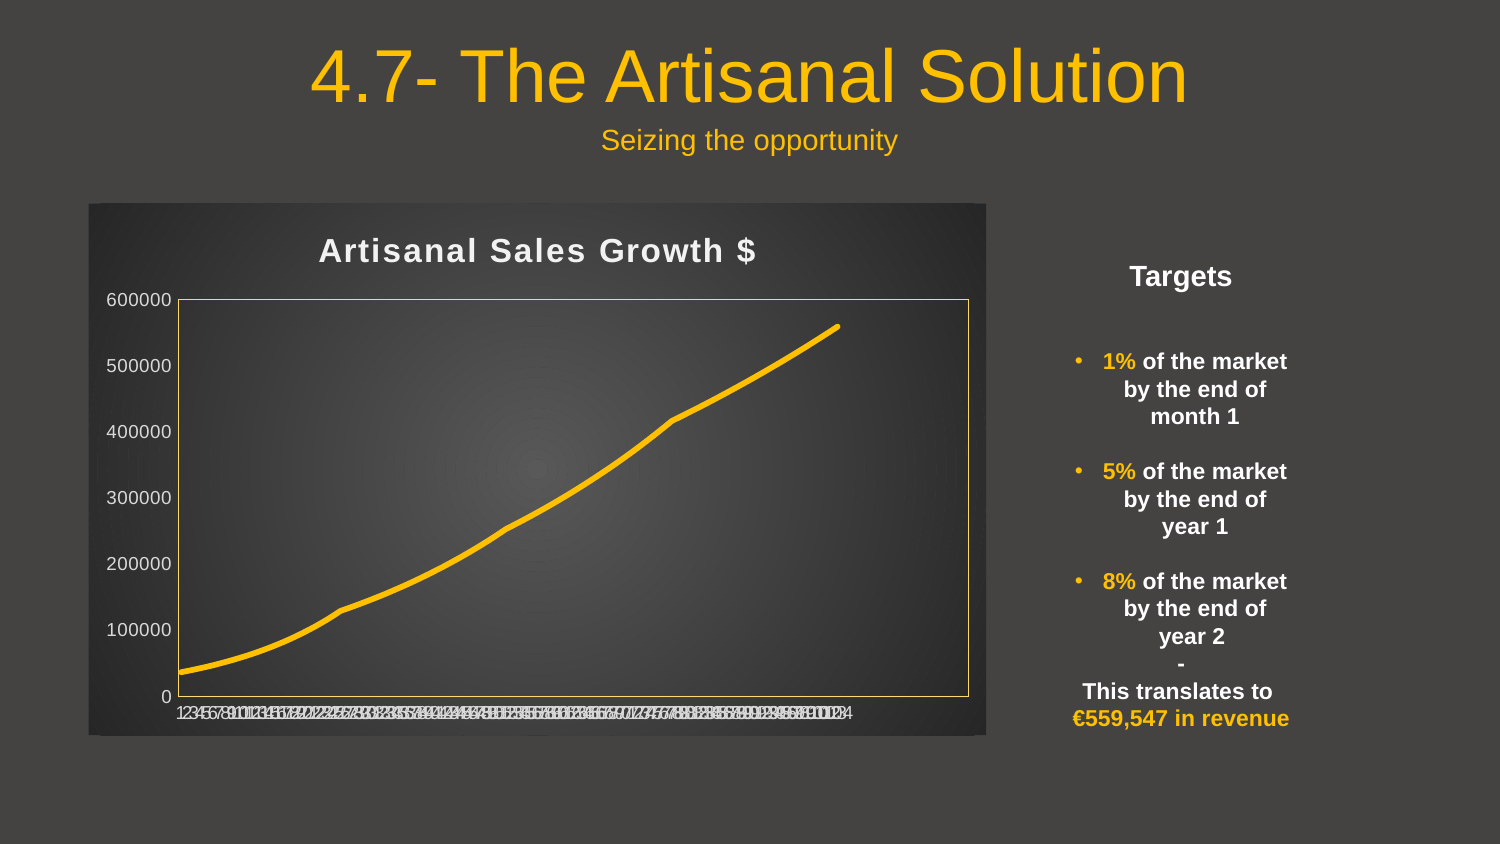

4.7- The Artisanal Solution
Seizing the opportunity

Targets

1% of the market by the end of month 1

5% of the market by the end of year 1

8% of the market by the end of year 2
-
This translates to  €559,547 in revenue

### Chart:

| Category | Artisanal Sales Growth $ |
|---|---|
| 1 | 37033.43 |
| 2 | 38936.73966858642 |
| 3 | 40937.86873155609 |
| 4 | 43041.8445547 |
| 5 | 45253.95288208837 |
| 6 | 47579.751115258594 |
| 7 | 50025.08227487862 |
| 8 | 52596.08967996121 |
| 9 | 55299.23238150704 |
| 10 | 58141.301389350214 |
| 11 | 61129.436732972106 |
| 12 | 64271.14539914501 |
| 13 | 67574.32019146957 |
| 14 | 71047.2595591862 |
| 15 | 74698.68844507574 |
| 16 | 78537.78020482462 |
| 17 | 82574.17965292213 |
| 18 | 86818.02729298676 |
| 19 | 91279.98479339495 |
| 20 | 95971.26177221355 |
| 21 | 100903.64395872699 |
| 22 | 106089.52280230822 |
| 23 | 111541.92660301889 |
| 24 | 117274.5532421469 |
| 25 | 123301.80459490928 |
| 26 | 129638.8227117741 |
| 27 | 133029.67132389988 |
| 28 | 136509.21137945168 |
| 29 | 140079.7627024726 |
| 30 | 143743.70579460196 |
| 31 | 147503.4834221658 |
| 32 | 151361.60224477944 |
| 33 | 155320.6344865481 |
| 34 | 159383.21965097953 |
| 35 | 163552.0662807521 |
| 36 | 167829.95376351173 |
| 37 | 172219.7341849013 |
| 38 | 176724.3342300582 |
| 39 | 181346.75713484766 |
| 40 | 186090.08468813283 |
| 41 | 190957.47928641635 |
| 42 | 195952.18604222347 |
| 43 | 201077.53494763235 |
| 44 | 206336.94309439367 |
| 45 | 211733.9169521203 |
| 46 | 217272.05470606525 |
| 47 | 222955.04865604706 |
| 48 | 228786.68767812167 |
| 49 | 234770.859750642 |
| 50 | 240911.55454638964 |
| 51 | 247212.86609250642 |
| 52 | 253678.99549999964 |
| 53 | 258574.45252493265 |
| 54 | 263564.3813031763 |
| 55 | 268650.60493564396 |
| 56 | 273834.98170516134 |
| 57 | 279119.40575540136 |
| 58 | 284505.80778292124 |
| 59 | 289996.1557425541 |
| 60 | 295592.4555664134 |
| 61 | 301296.75189677236 |
| 62 | 307111.1288330866 |
| 63 | 313037.71069343237 |
| 64 | 319078.66279063944 |
| 65 | 325236.1922234011 |
| 66 | 331512.54868265125 |
| 67 | 337910.0252735026 |
| 68 | 344430.95935304667 |
| 69 | 351077.7333843215 |
| 70 | 357852.775806759 |
| 71 | 364758.5619234301 |
| 72 | 371797.6148054119 |
| 73 | 378972.5062136069 |
| 74 | 386285.8575383518 |
| 75 | 393740.3407571581 |
| 76 | 401338.6794109358 |
| 77 | 409083.6495990553 |
| 78 | 416978.0809936125 |
| 79 | 421720.27519010997 |
| 80 | 426516.4012521475 |
| 81 | 431367.07253421884 |
| 82 | 436272.9093663549 |
| 83 | 441234.5391334551 |
| 84 | 446252.59635552036 |
| 85 | 451327.7227687994 |
| 86 | 456460.5674078571 |
| 87 | 461651.7866885767 |
| 88 | 466902.0444921057 |
| 89 | 472212.0122497567 |
| 90 | 477582.3690288736 |
| 91 | 483013.80161967437 |
| 92 | 488507.0046230814 |
| 93 | 494062.6805395511 |
| 94 | 499681.5398589131 |
| 95 | 505364.3011512319 |
| 96 | 511111.69115870114 |
| 97 | 516924.4448885835 |
| 98 | 522803.3057072074 |
| 99 | 528749.0254350327 |
| 100 | 534762.3644427973 |
| 101 | 540844.0917487579 |
| 102 | 546994.9851170359 |
| 103 | 553215.8311570822 |
| 104 | 559507.4254242731 |
|  | None |
|  | None |
|  | None |
|  | None |
|  | None |
|  | None |
|  | None |
|  | None |
|  | None |
|  | None |
|  | None |
|  | None |
|  | None |
|  | None |
|  | None |
|  | None |
|  | None |
|  | None |
|  | None |
|  | None |